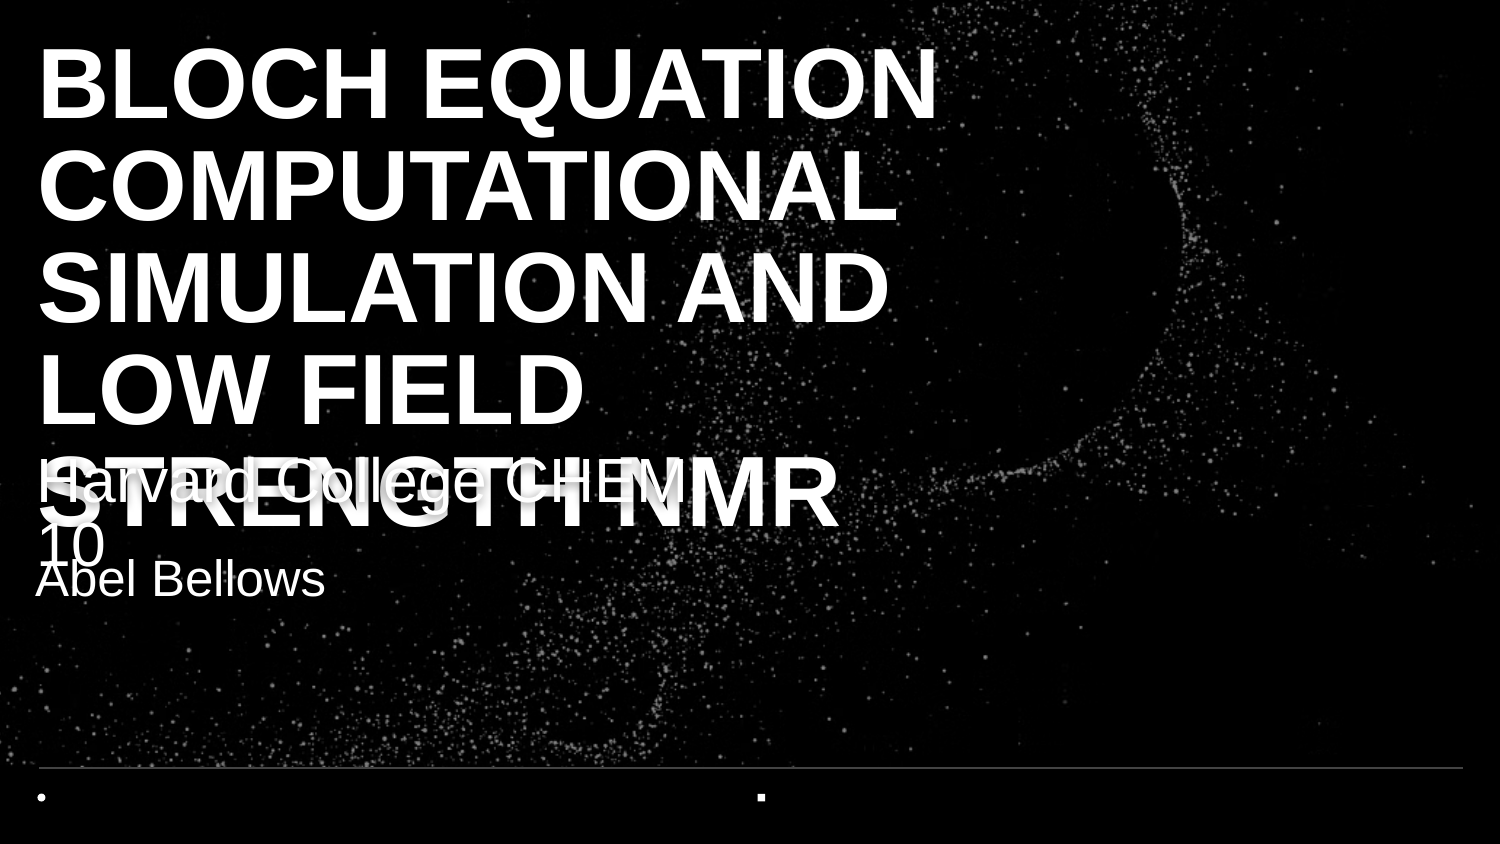

# BLOCH EQUATION COMPUTATIONAL SIMULATION AND LOW FIELD STRENGTH NMR
Harvard College CHEM 10
Abel Bellows